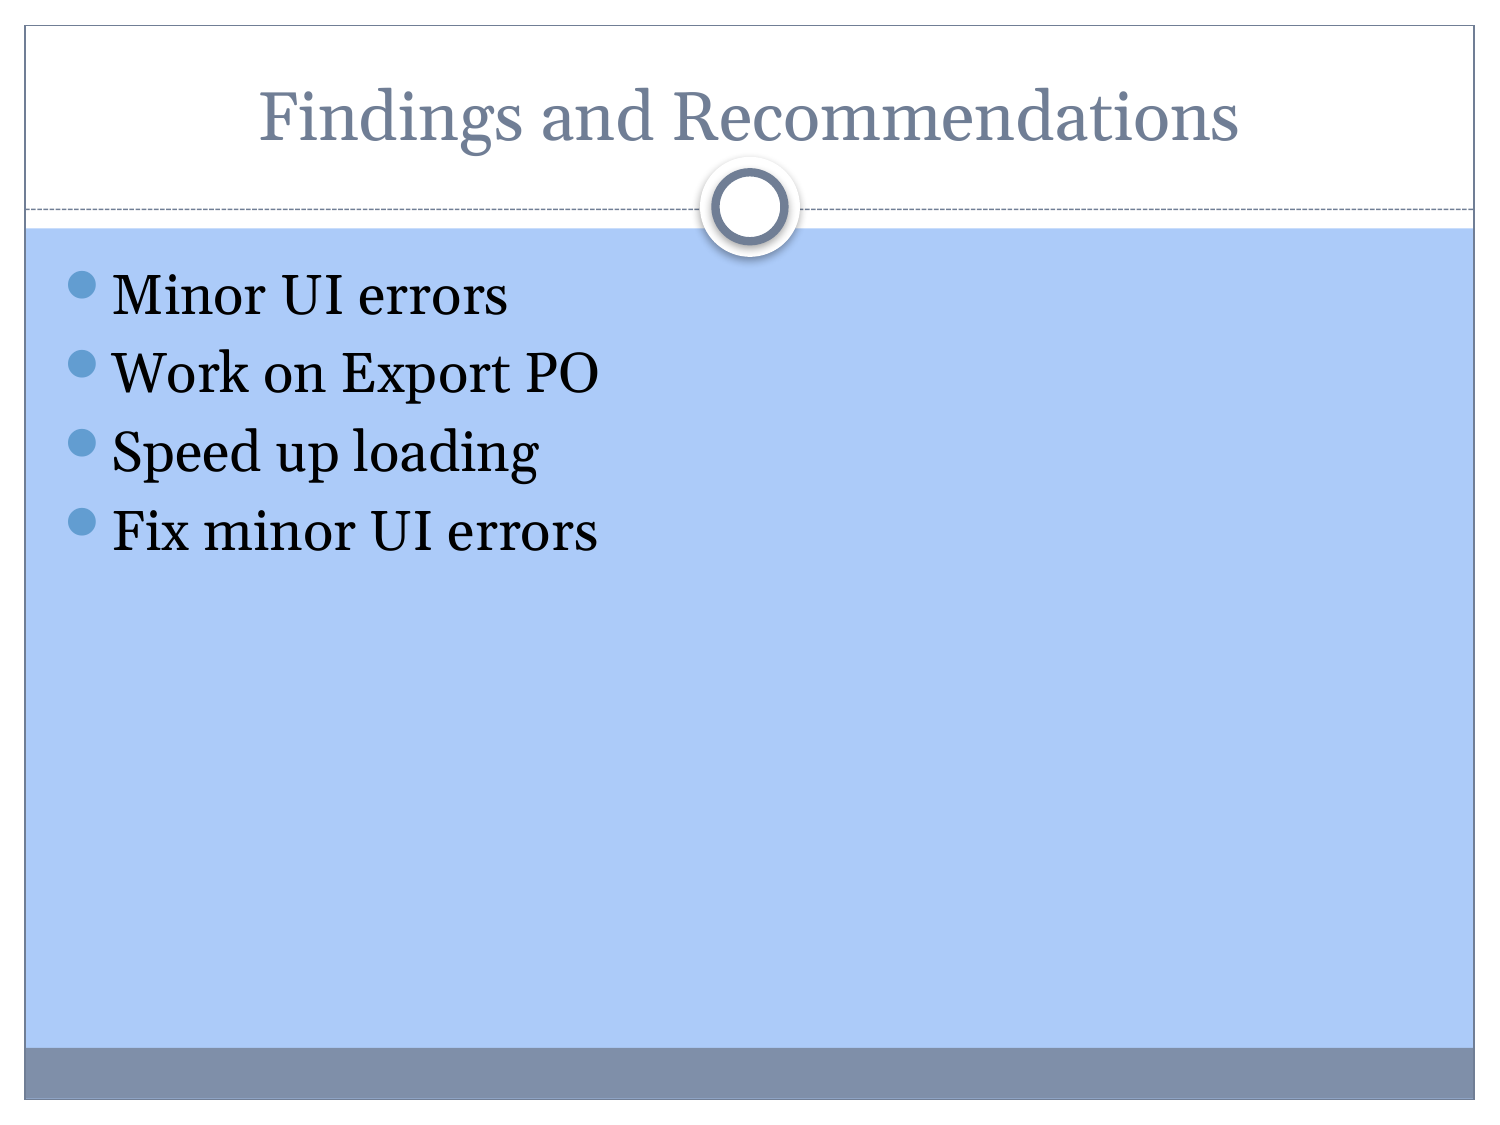

# Findings and Recommendations
Minor UI errors
Work on Export PO
Speed up loading
Fix minor UI errors